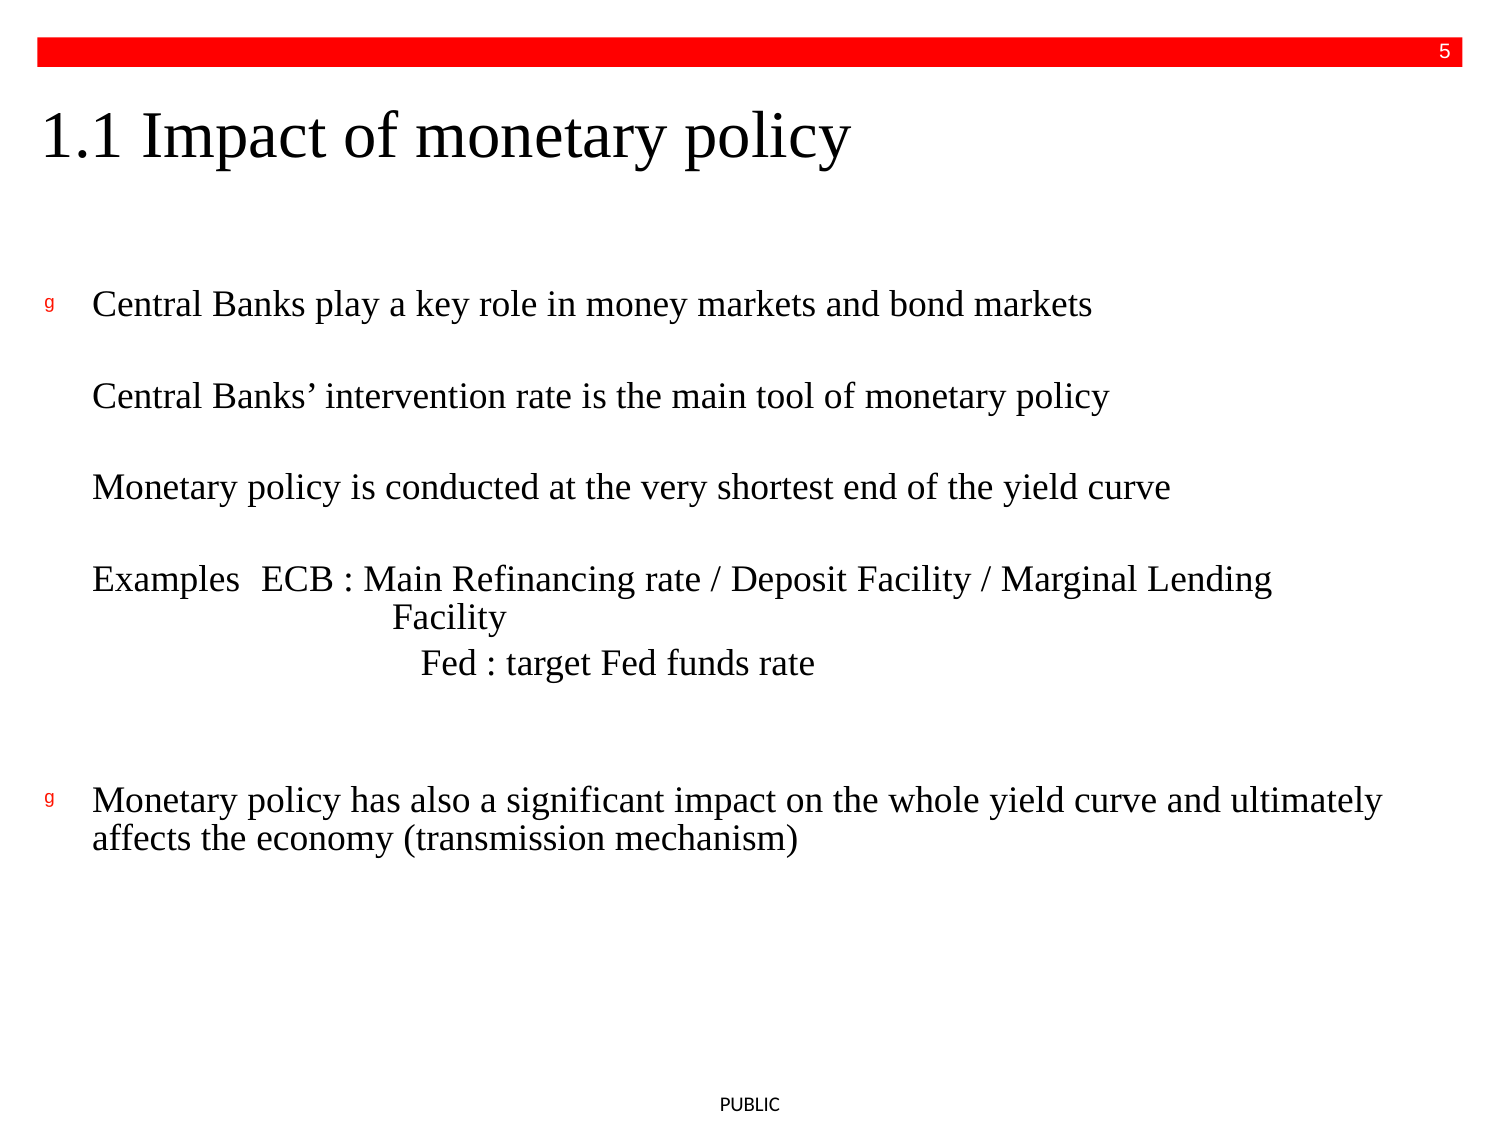

1.1 Impact of monetary policy
Central Banks play a key role in money markets and bond markets

	Central Banks’ intervention rate is the main tool of monetary policy

	Monetary policy is conducted at the very shortest end of the yield curve

	Examples	  ECB : Main Refinancing rate / Deposit Facility / Marginal Lending 				Facility
			   Fed : target Fed funds rate

Monetary policy has also a significant impact on the whole yield curve and ultimately affects the economy (transmission mechanism)